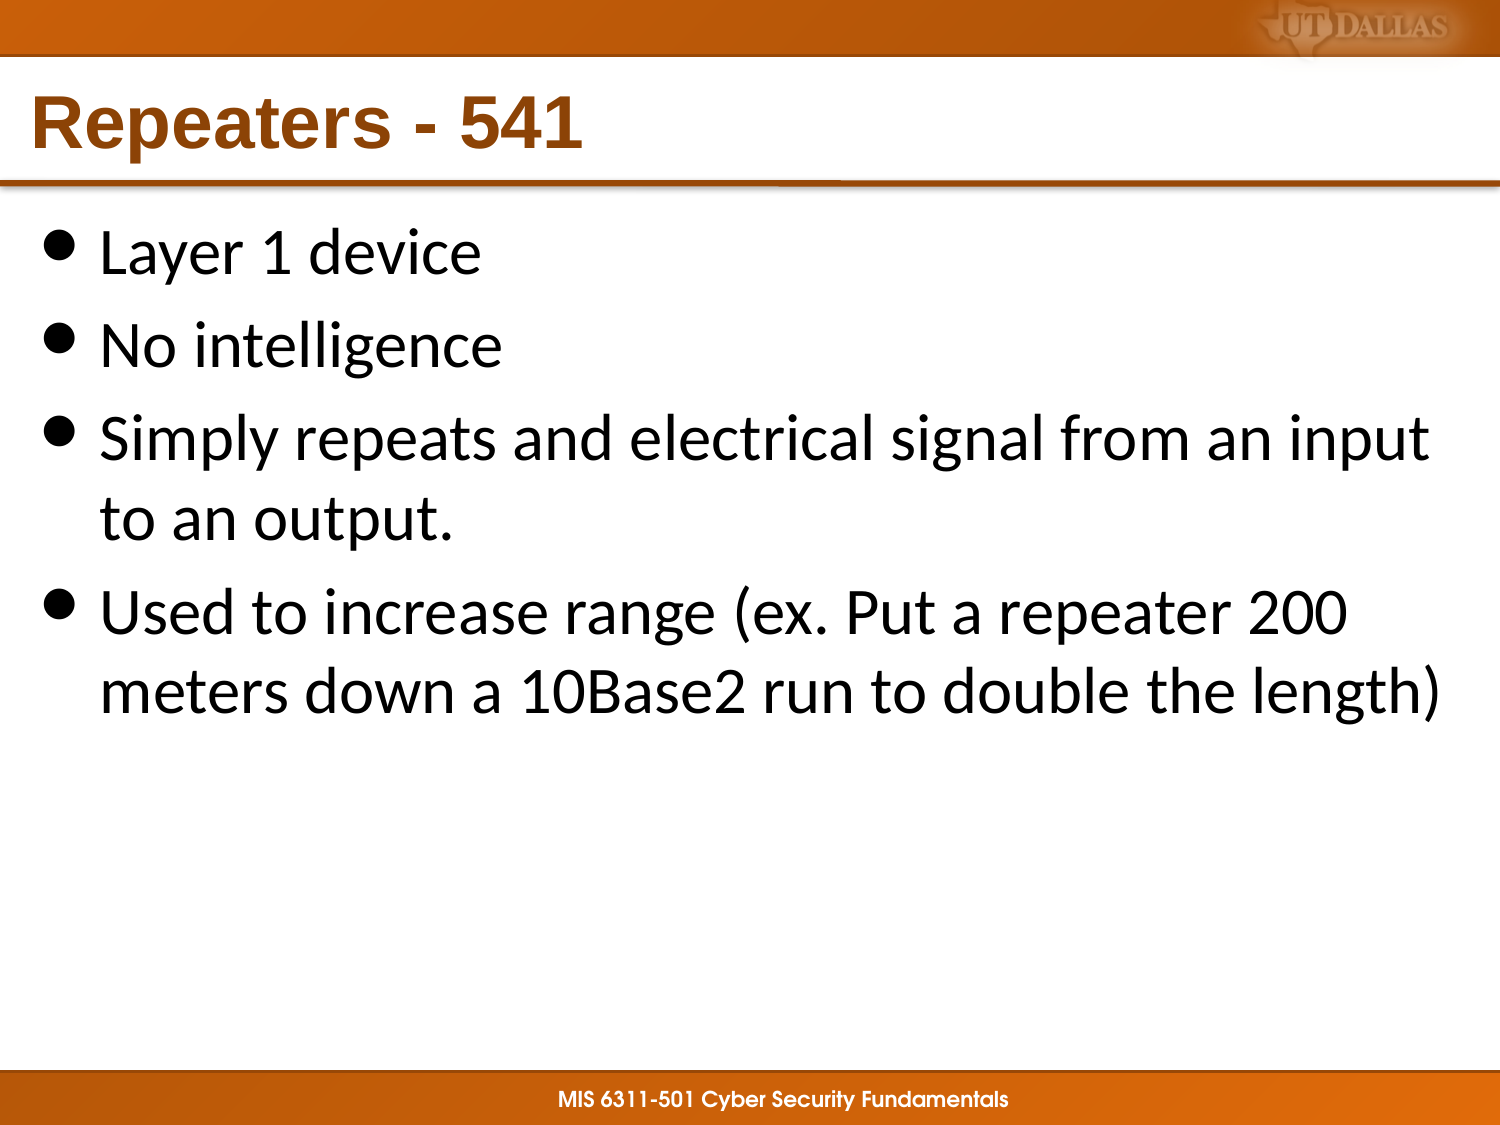

# Repeaters - 541
Layer 1 device
No intelligence
Simply repeats and electrical signal from an input to an output.
Used to increase range (ex. Put a repeater 200 meters down a 10Base2 run to double the length)